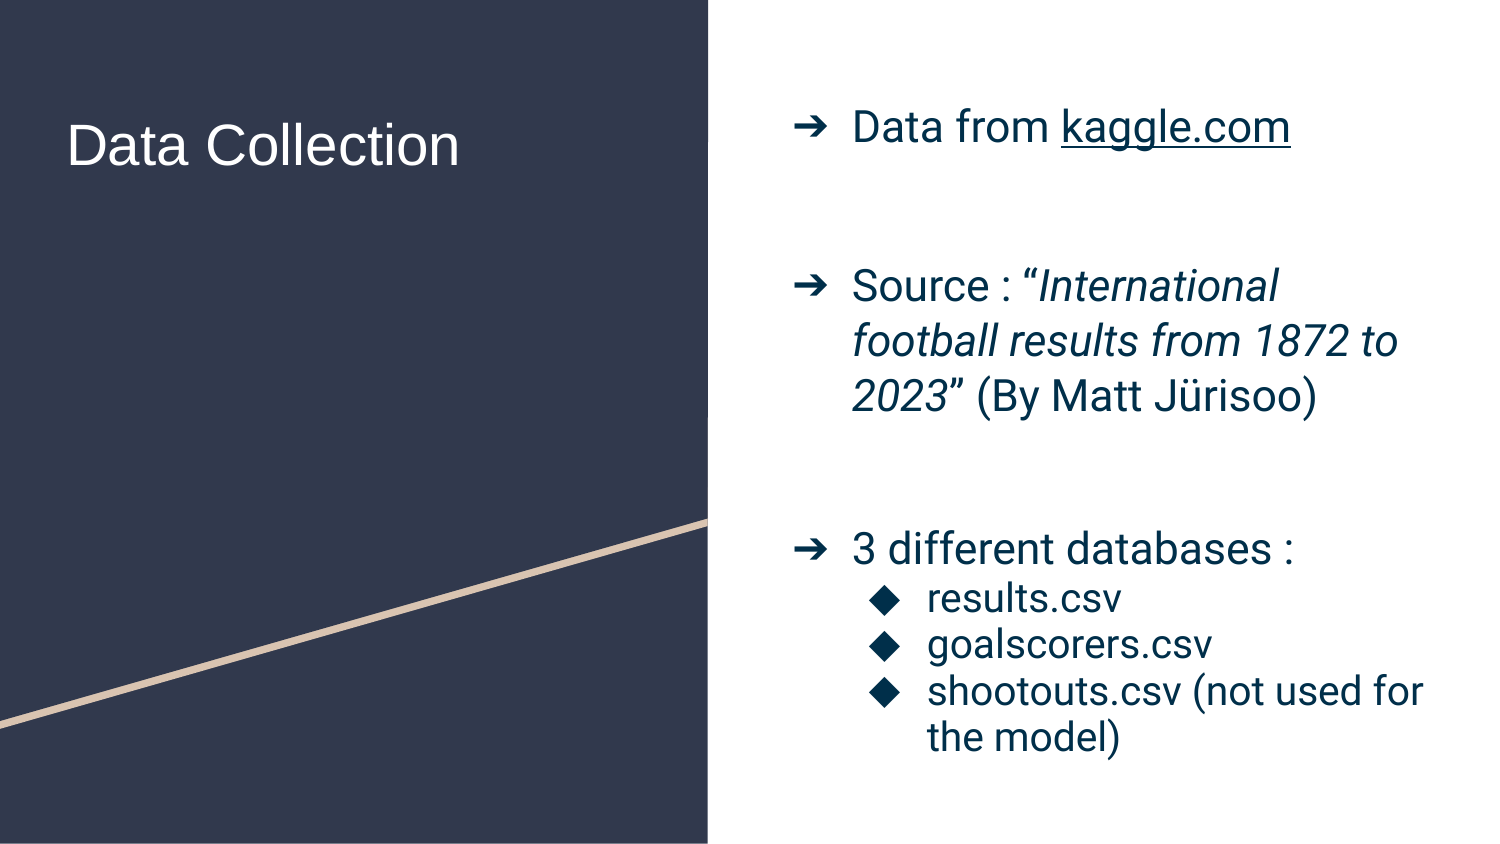

# Data Collection
Data from kaggle.com

Source : “International football results from 1872 to 2023” (By Matt Jürisoo)

3 different databases :
results.csv
goalscorers.csv
shootouts.csv (not used for the model)